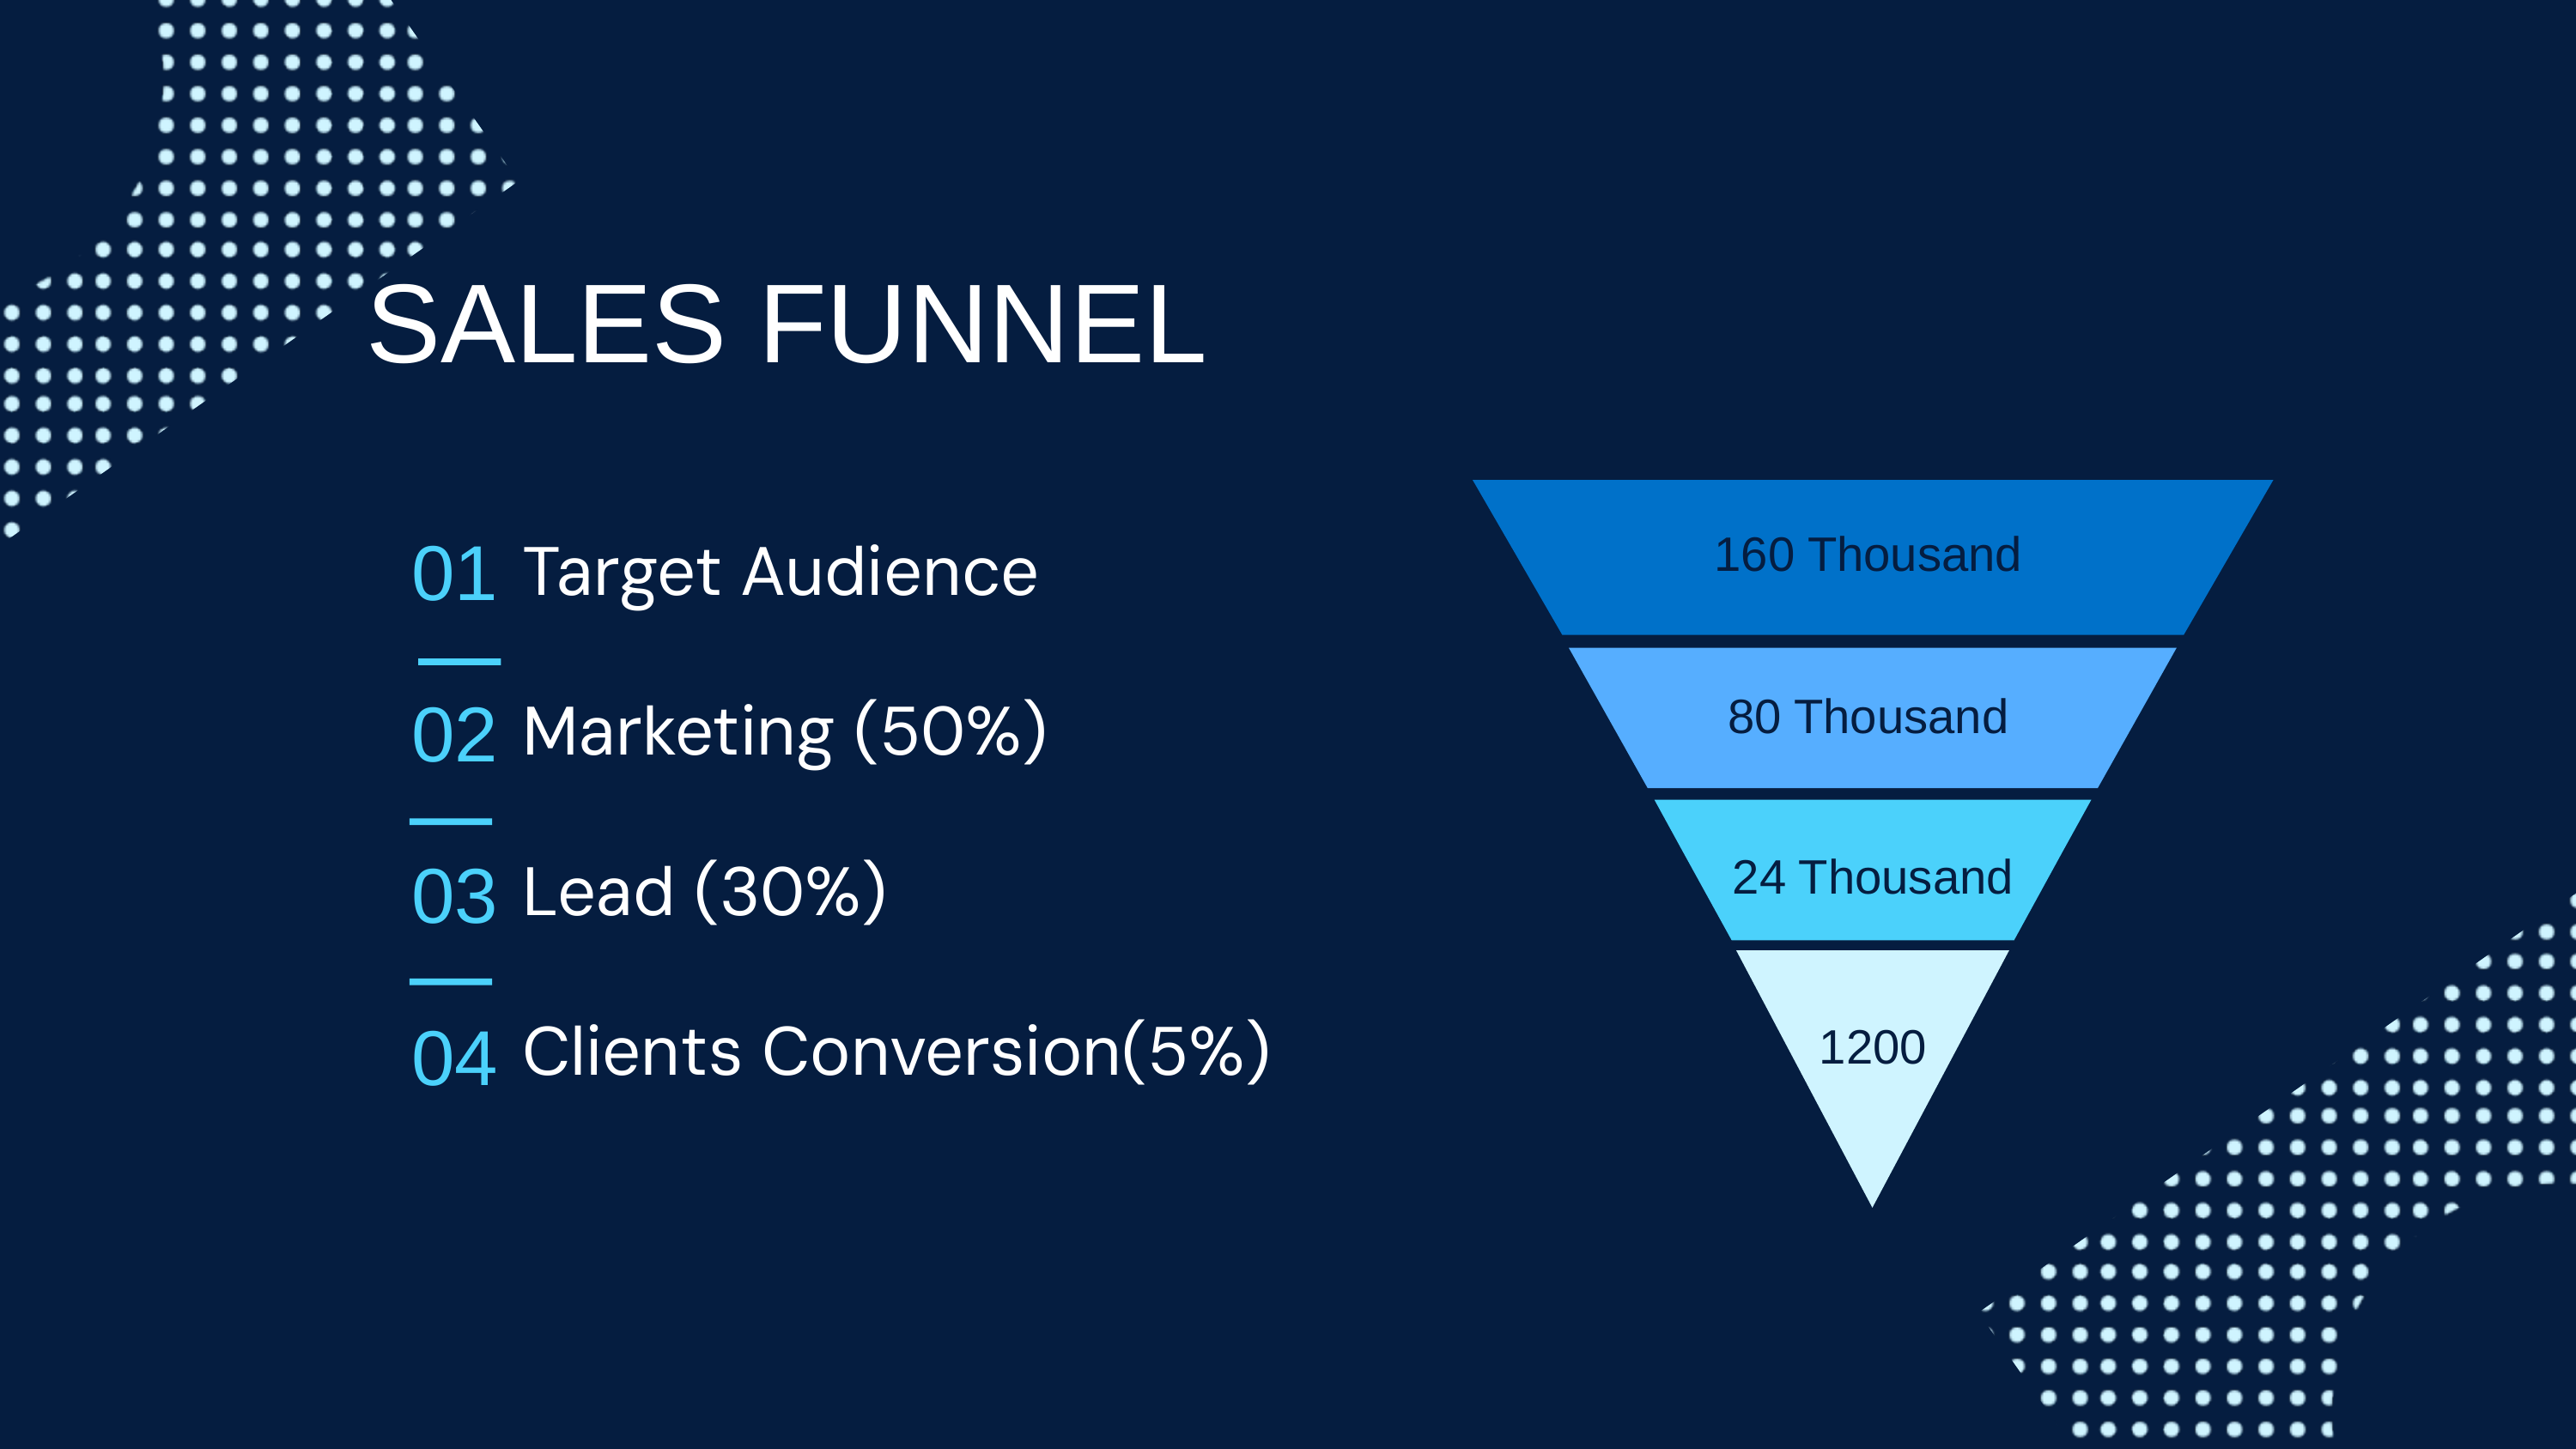

SALES FUNNEL

01
160 Thousand
Target Audience

02
Marketing (50%)
80 Thousand

03
Lead (30%)
24 Thousand

04
Clients Conversion(5%)

1200